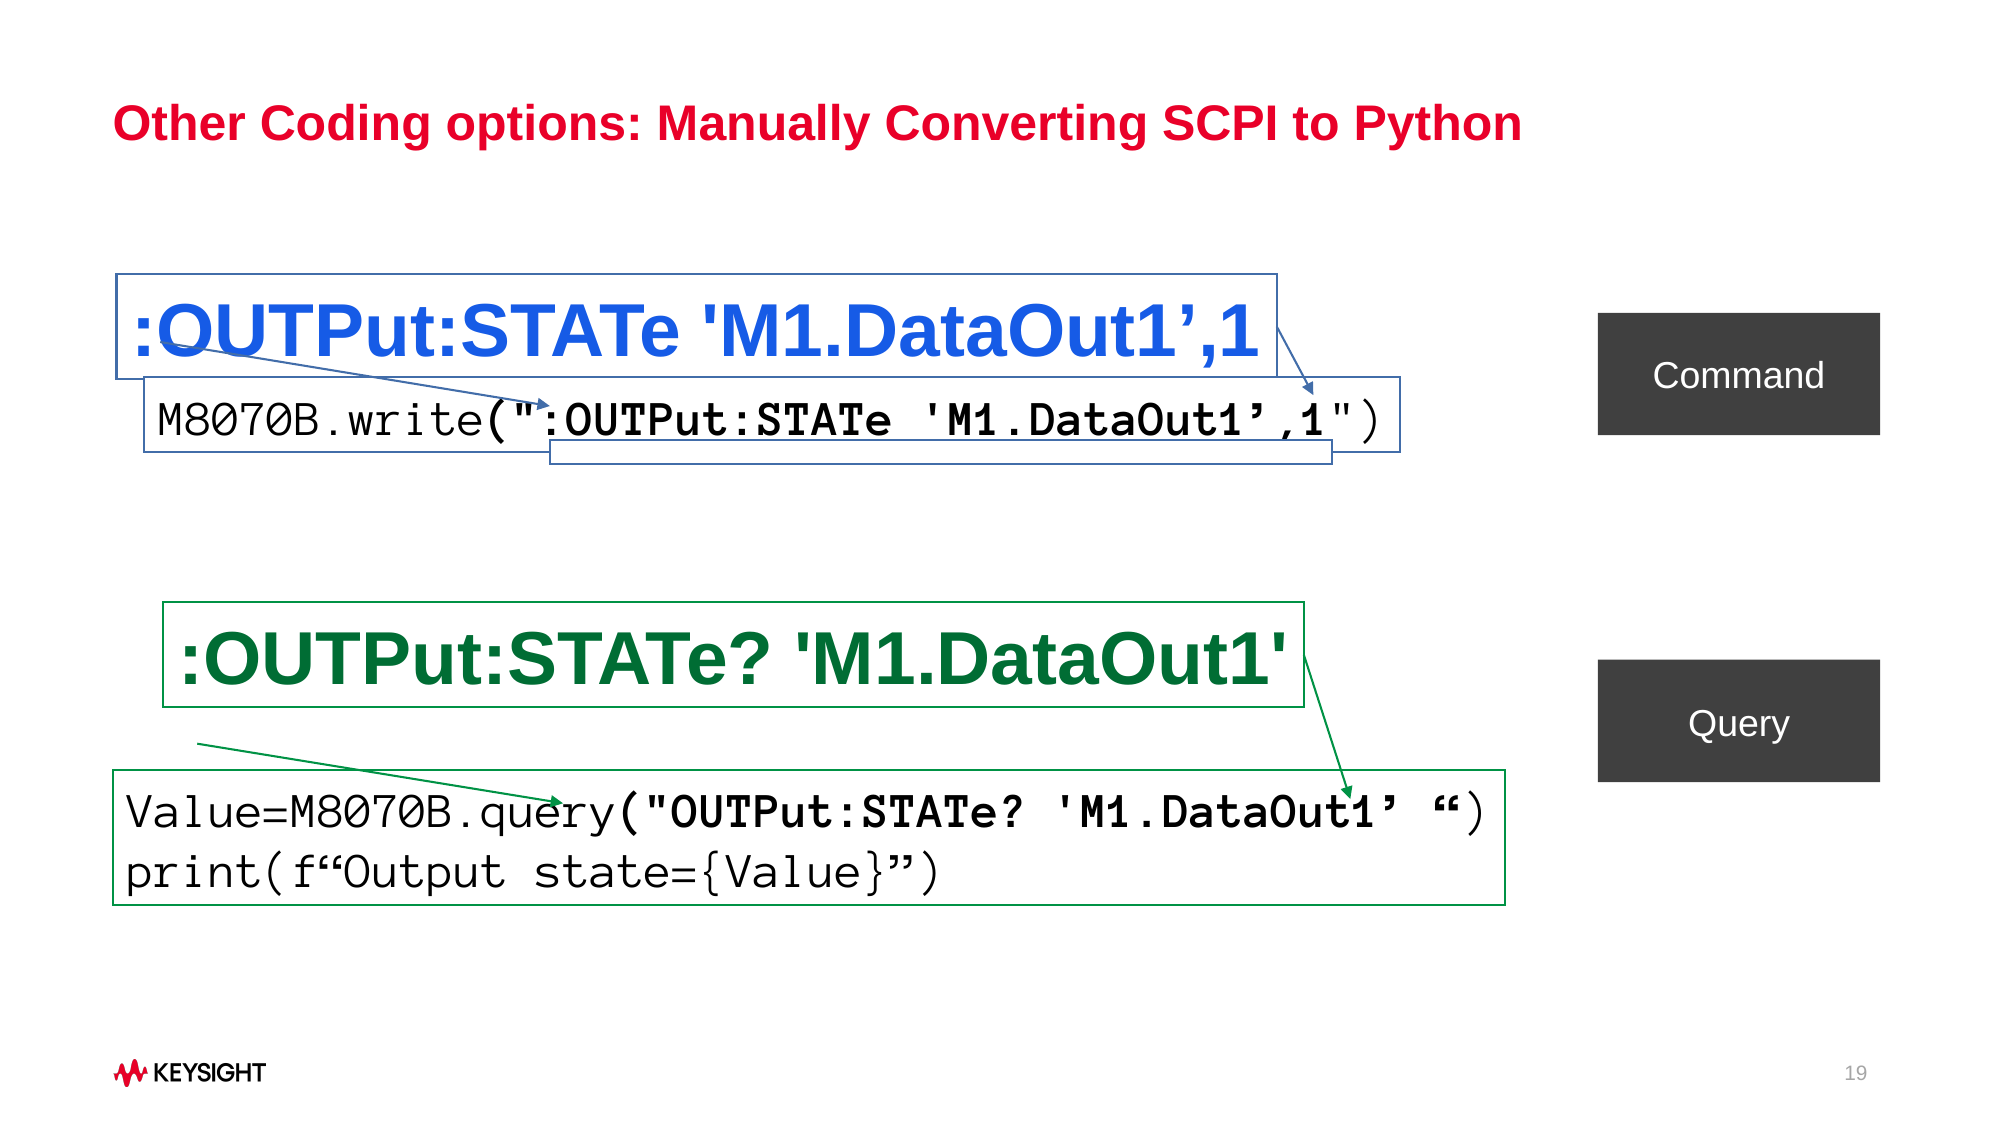

# Other Coding options: Manually Converting SCPI to Python

:OUTPut:STATe 'M1.DataOut1’,1
M8070B.write(":OUTPut:STATe 'M1.DataOut1’,1")

Command
:OUTPut:STATe? 'M1.DataOut1'
Value=M8070B.query("OUTPut:STATe? 'M1.DataOut1’ “)
print(f“Output state={Value}”)
Query